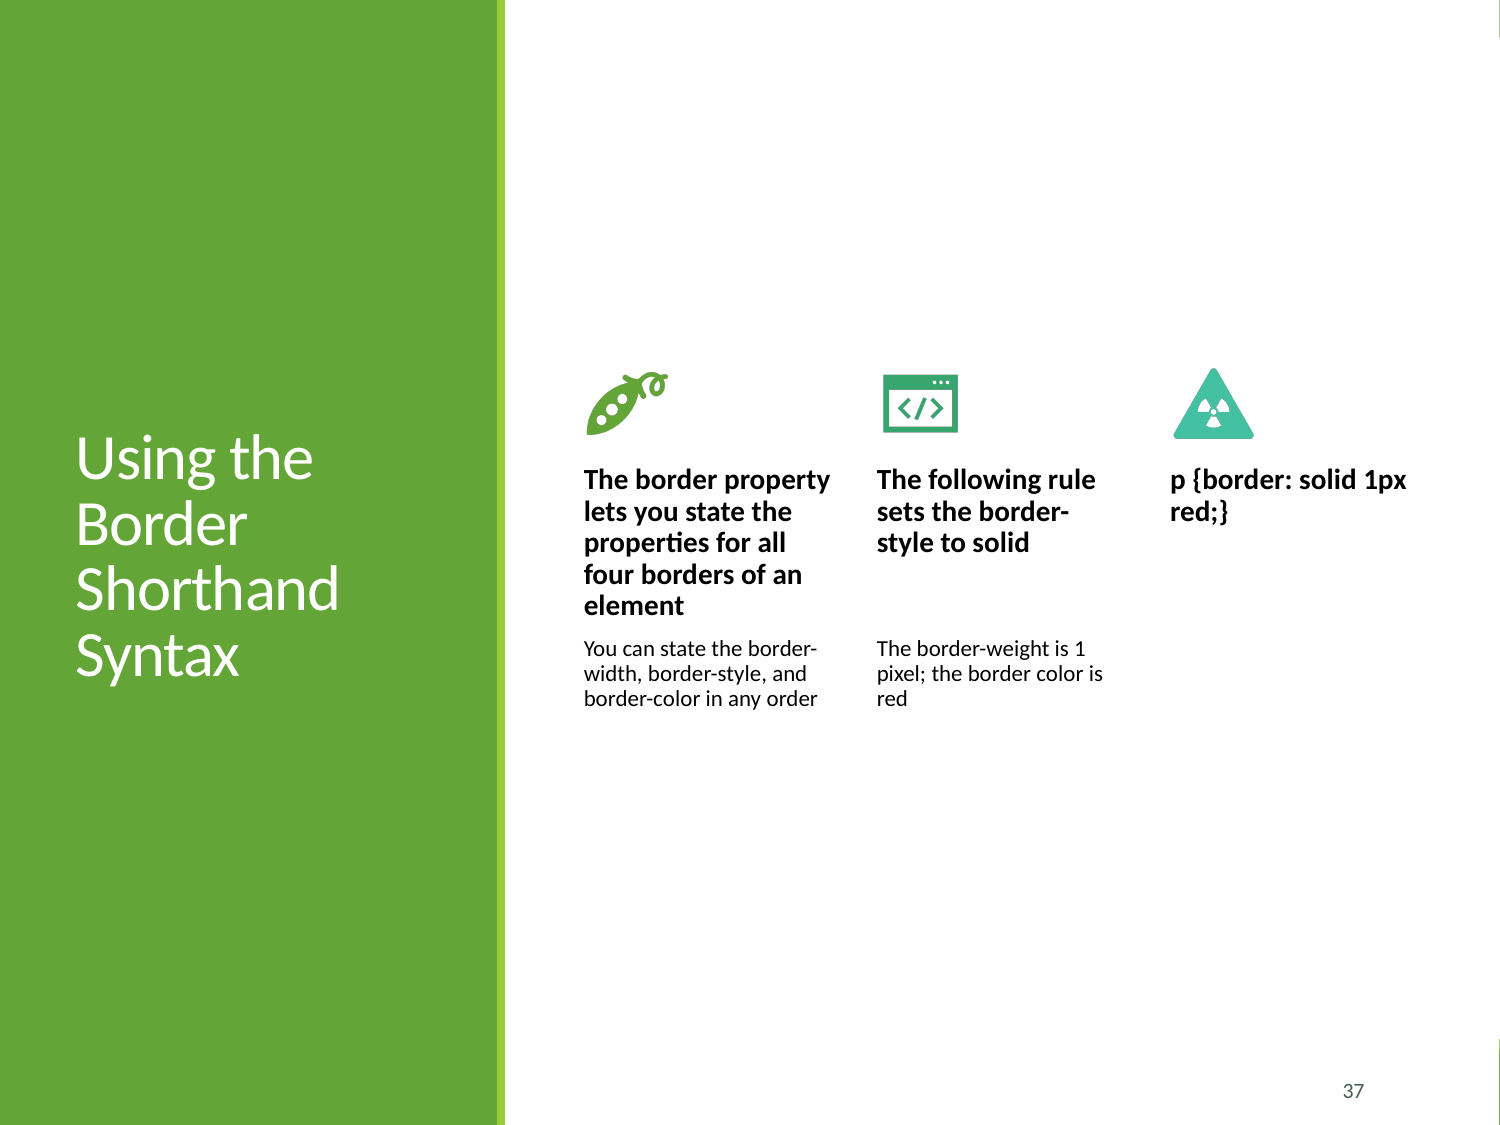

# Using the Border Shorthand Syntax
The border property lets you state the properties for all four borders of an element
You can state the border-width, border-style, and border-color in any order
The following rule sets the border-style to solid
The border-weight is 1 pixel; the border color is red
p {border: solid 1px red;}
37